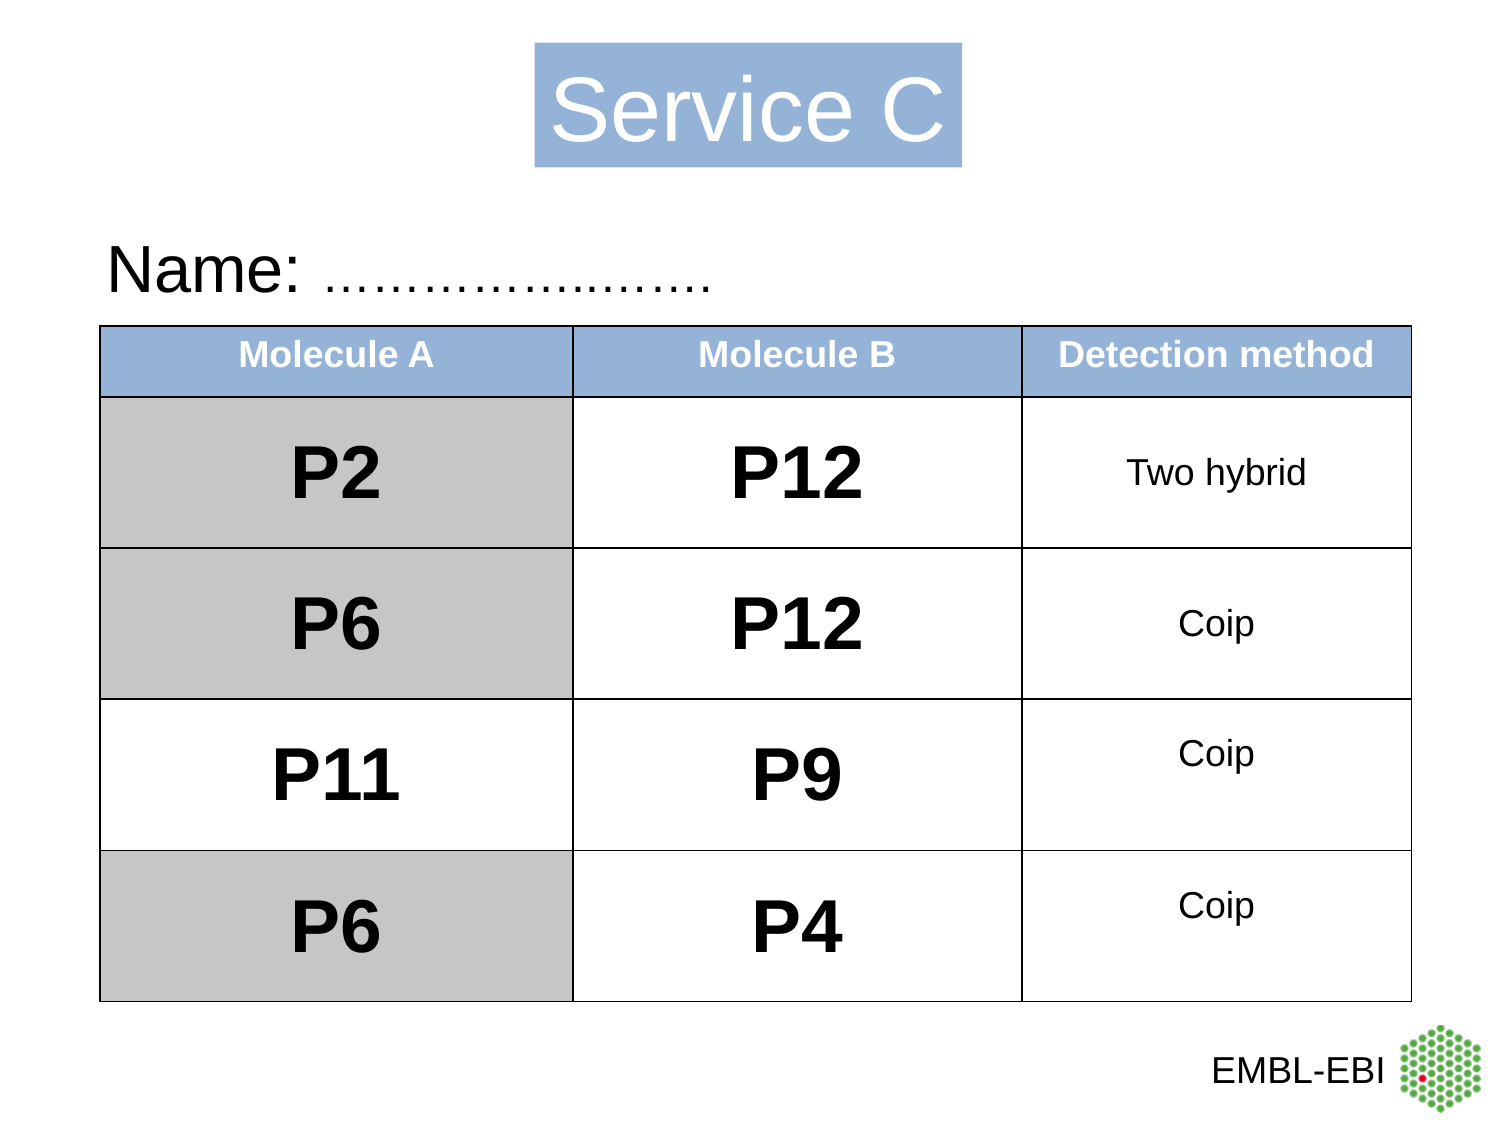

Service C
Name: ……………..…….
| Molecule A | Molecule B | Detection method |
| --- | --- | --- |
| P2 | P12 | Two hybrid |
| P6 | P12 | Coip |
| P11 | P9 | Coip |
| P6 | P4 | Coip |